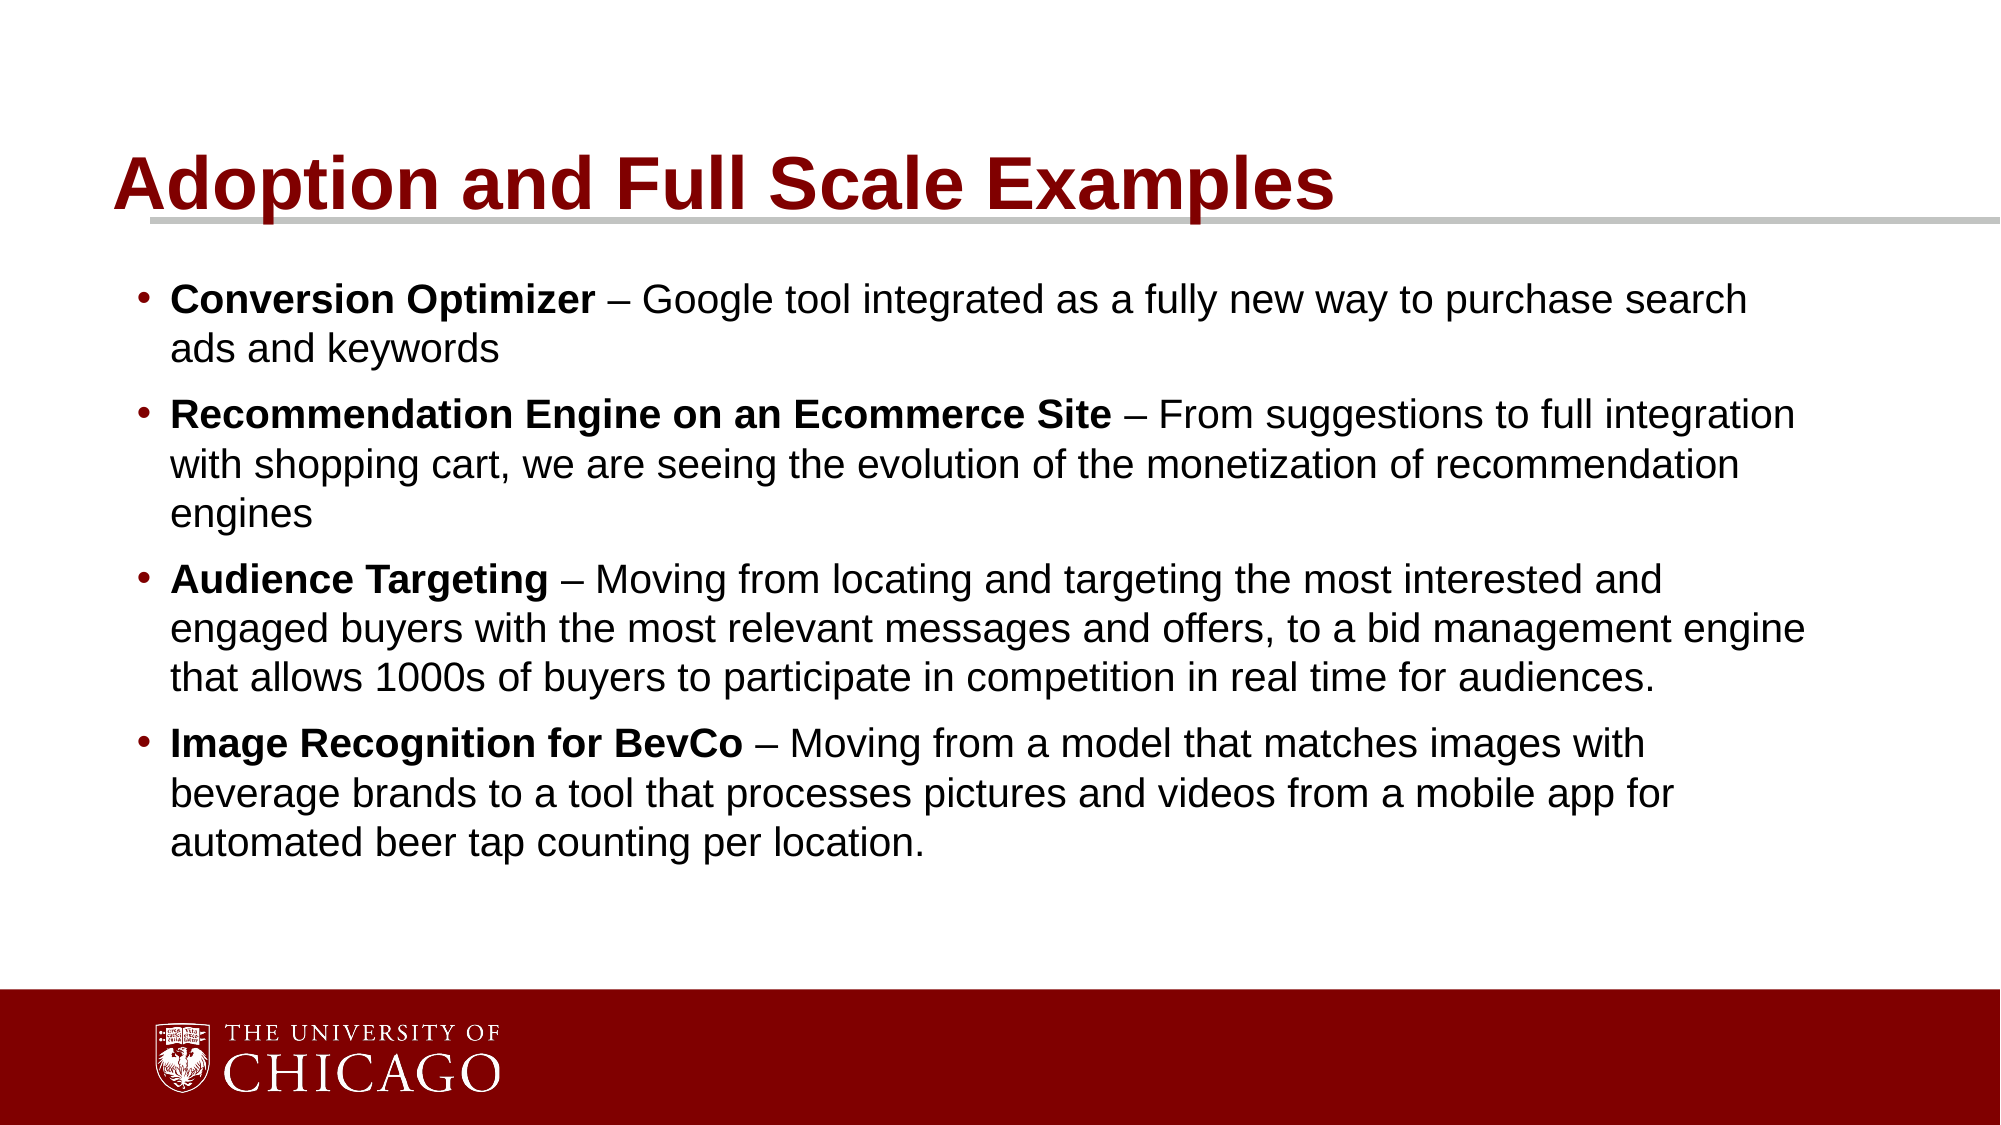

# Adoption and Full Scale Examples
Conversion Optimizer – Google tool integrated as a fully new way to purchase search ads and keywords
Recommendation Engine on an Ecommerce Site – From suggestions to full integration with shopping cart, we are seeing the evolution of the monetization of recommendation engines
Audience Targeting – Moving from locating and targeting the most interested and engaged buyers with the most relevant messages and offers, to a bid management engine that allows 1000s of buyers to participate in competition in real time for audiences.
Image Recognition for BevCo – Moving from a model that matches images with beverage brands to a tool that processes pictures and videos from a mobile app for automated beer tap counting per location.